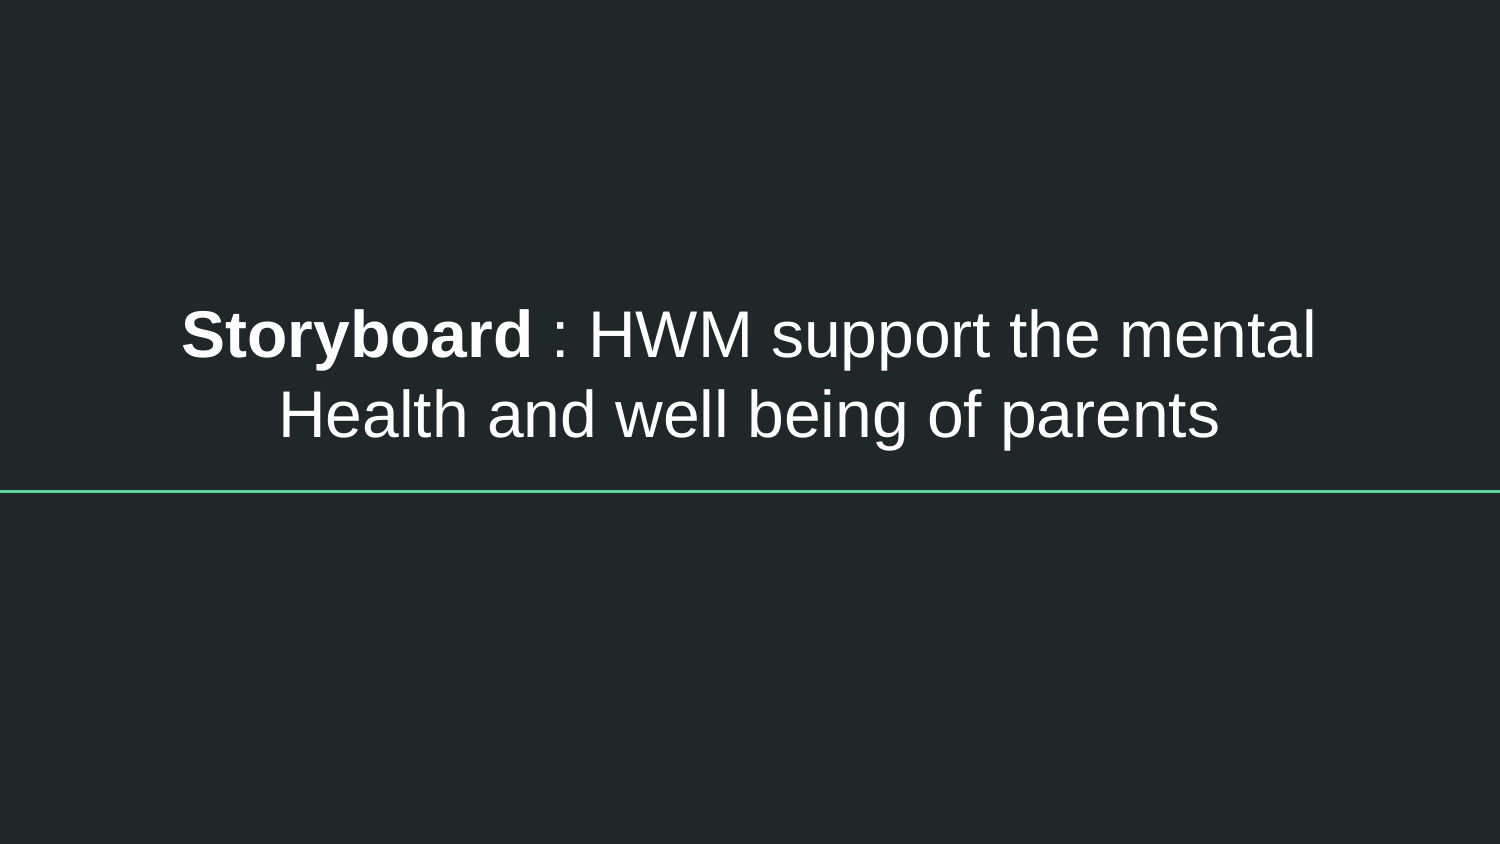

# Storyboard : HWM support the mental Health and well being of parents